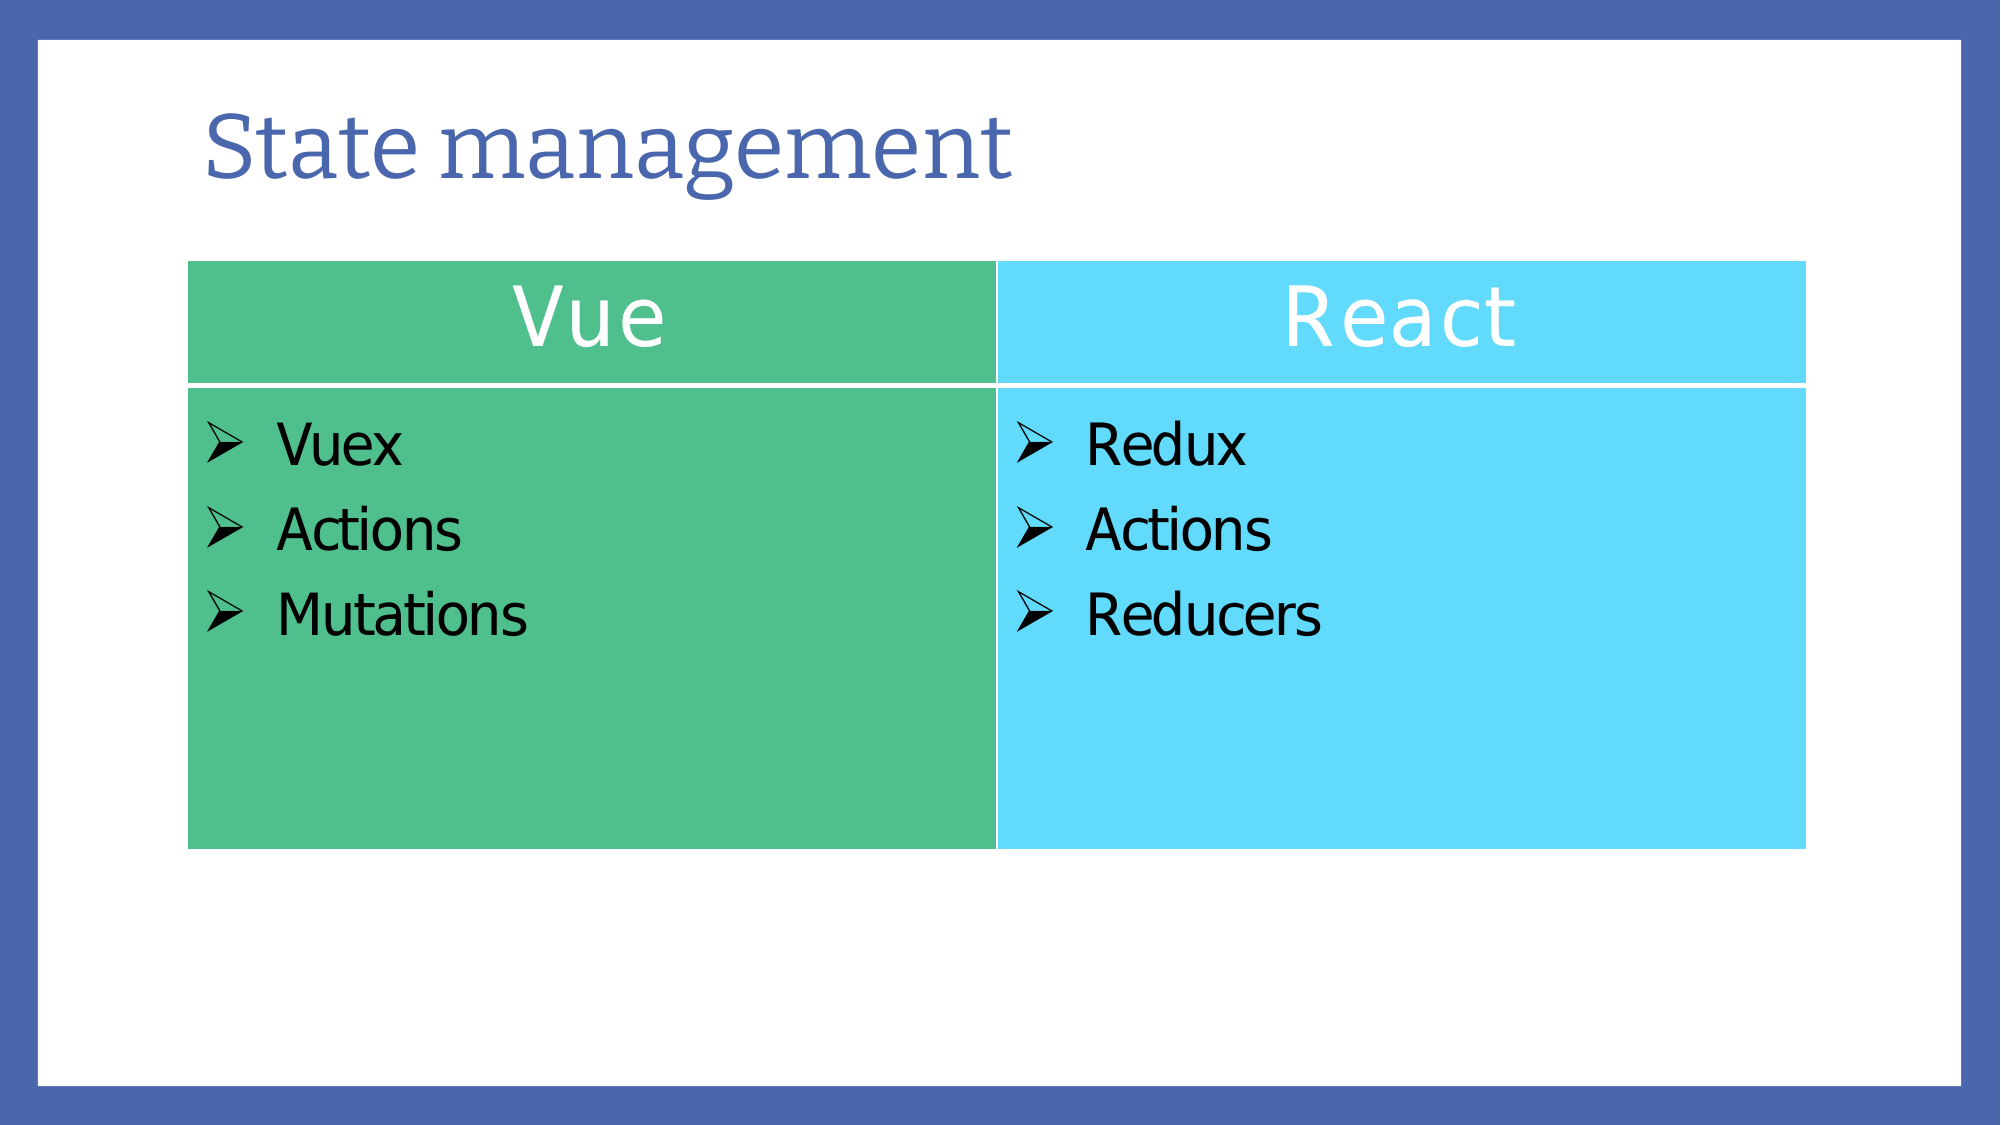

# State management
| Vue | React |
| --- | --- |
| Vuex Actions Mutations | Redux Actions Reducers |